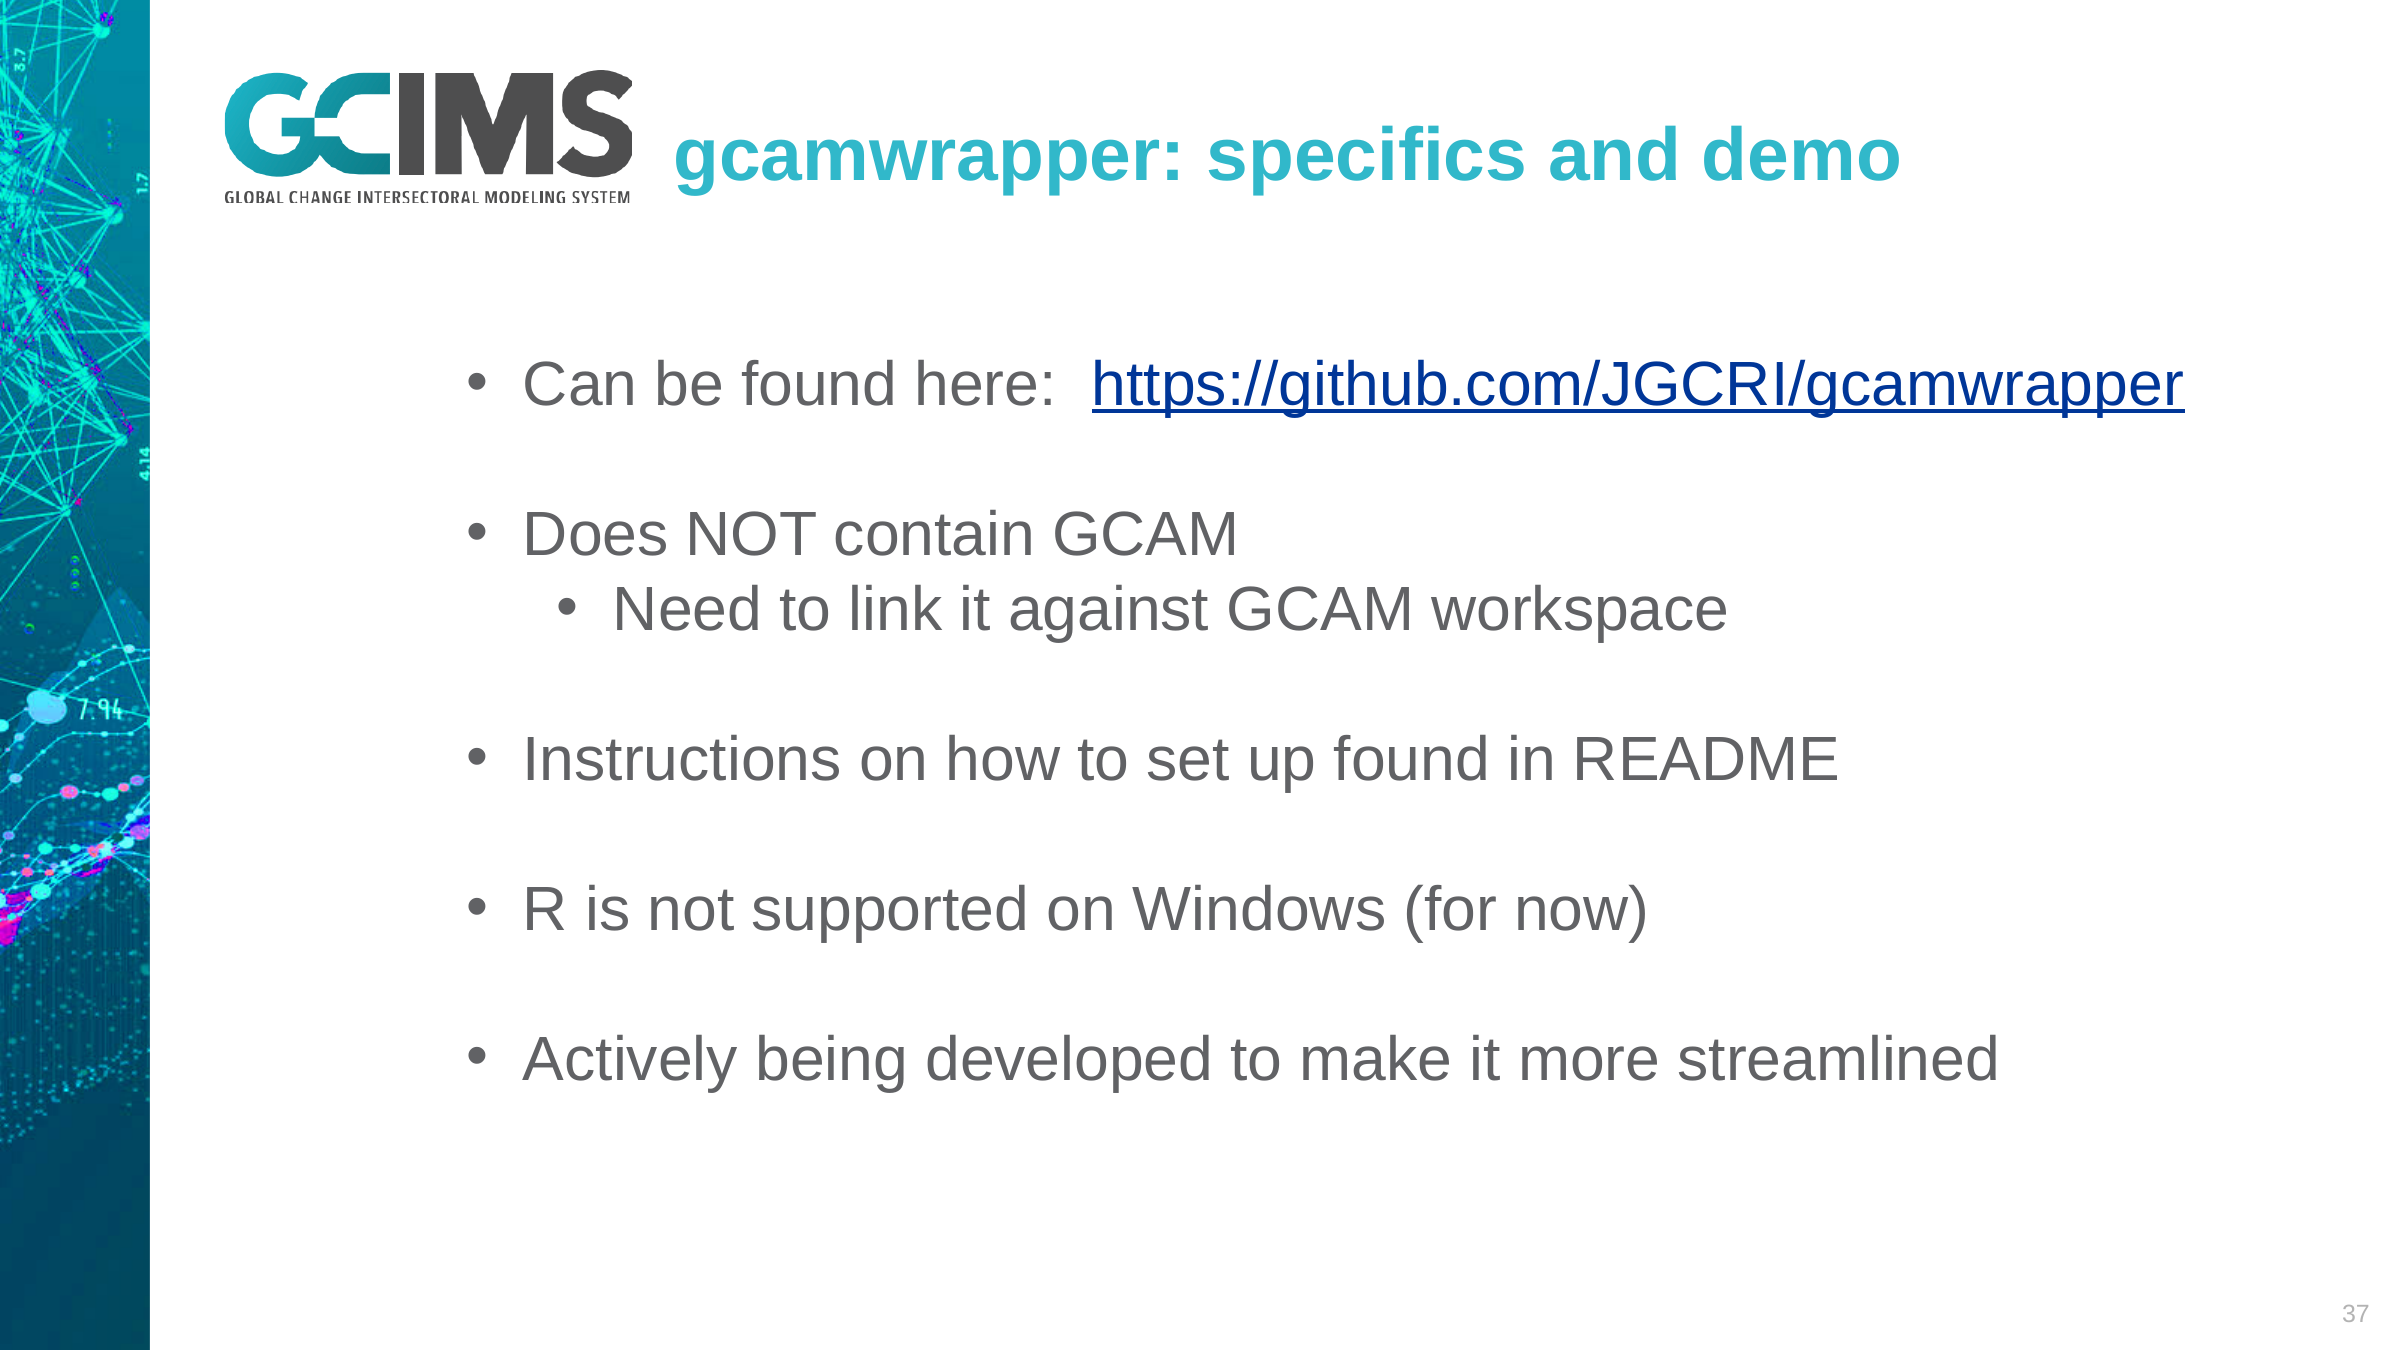

# gcamwrapper: specifics and demo
Can be found here:  https://github.com/JGCRI/gcamwrapper

Does NOT contain GCAM
Need to link it against GCAM workspace

Instructions on how to set up found in README

R is not supported on Windows (for now)

Actively being developed to make it more streamlined
37